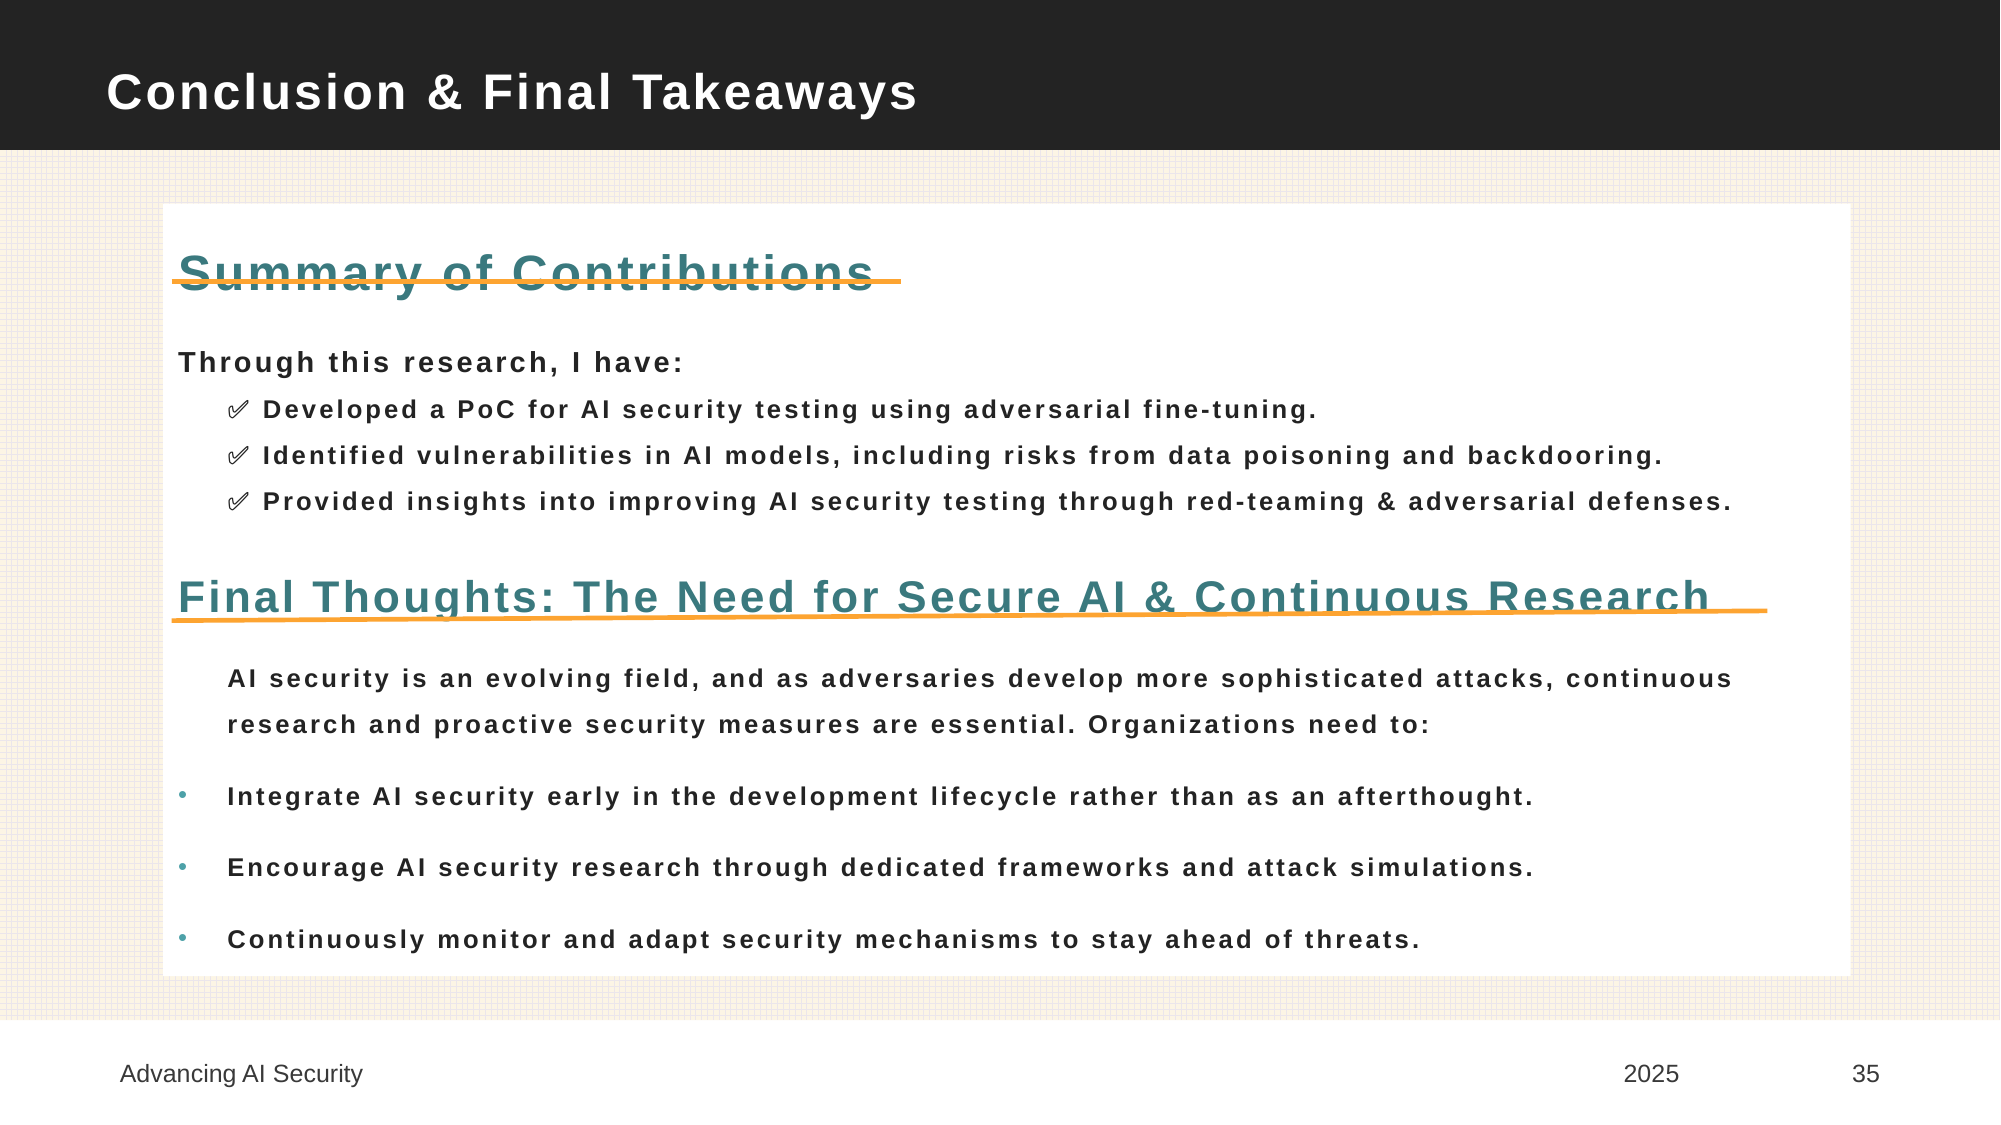

# Conclusion & Final Takeaways
Summary of Contributions
Through this research, I have:
✅ Developed a PoC for AI security testing using adversarial fine-tuning.
✅ Identified vulnerabilities in AI models, including risks from data poisoning and backdooring.
✅ Provided insights into improving AI security testing through red-teaming & adversarial defenses.
Final Thoughts: The Need for Secure AI & Continuous Research
	AI security is an evolving field, and as adversaries develop more sophisticated attacks, continuous research and proactive security measures are essential. Organizations need to:
Integrate AI security early in the development lifecycle rather than as an afterthought.
Encourage AI security research through dedicated frameworks and attack simulations.
Continuously monitor and adapt security mechanisms to stay ahead of threats.
Advancing AI Security
2025
35